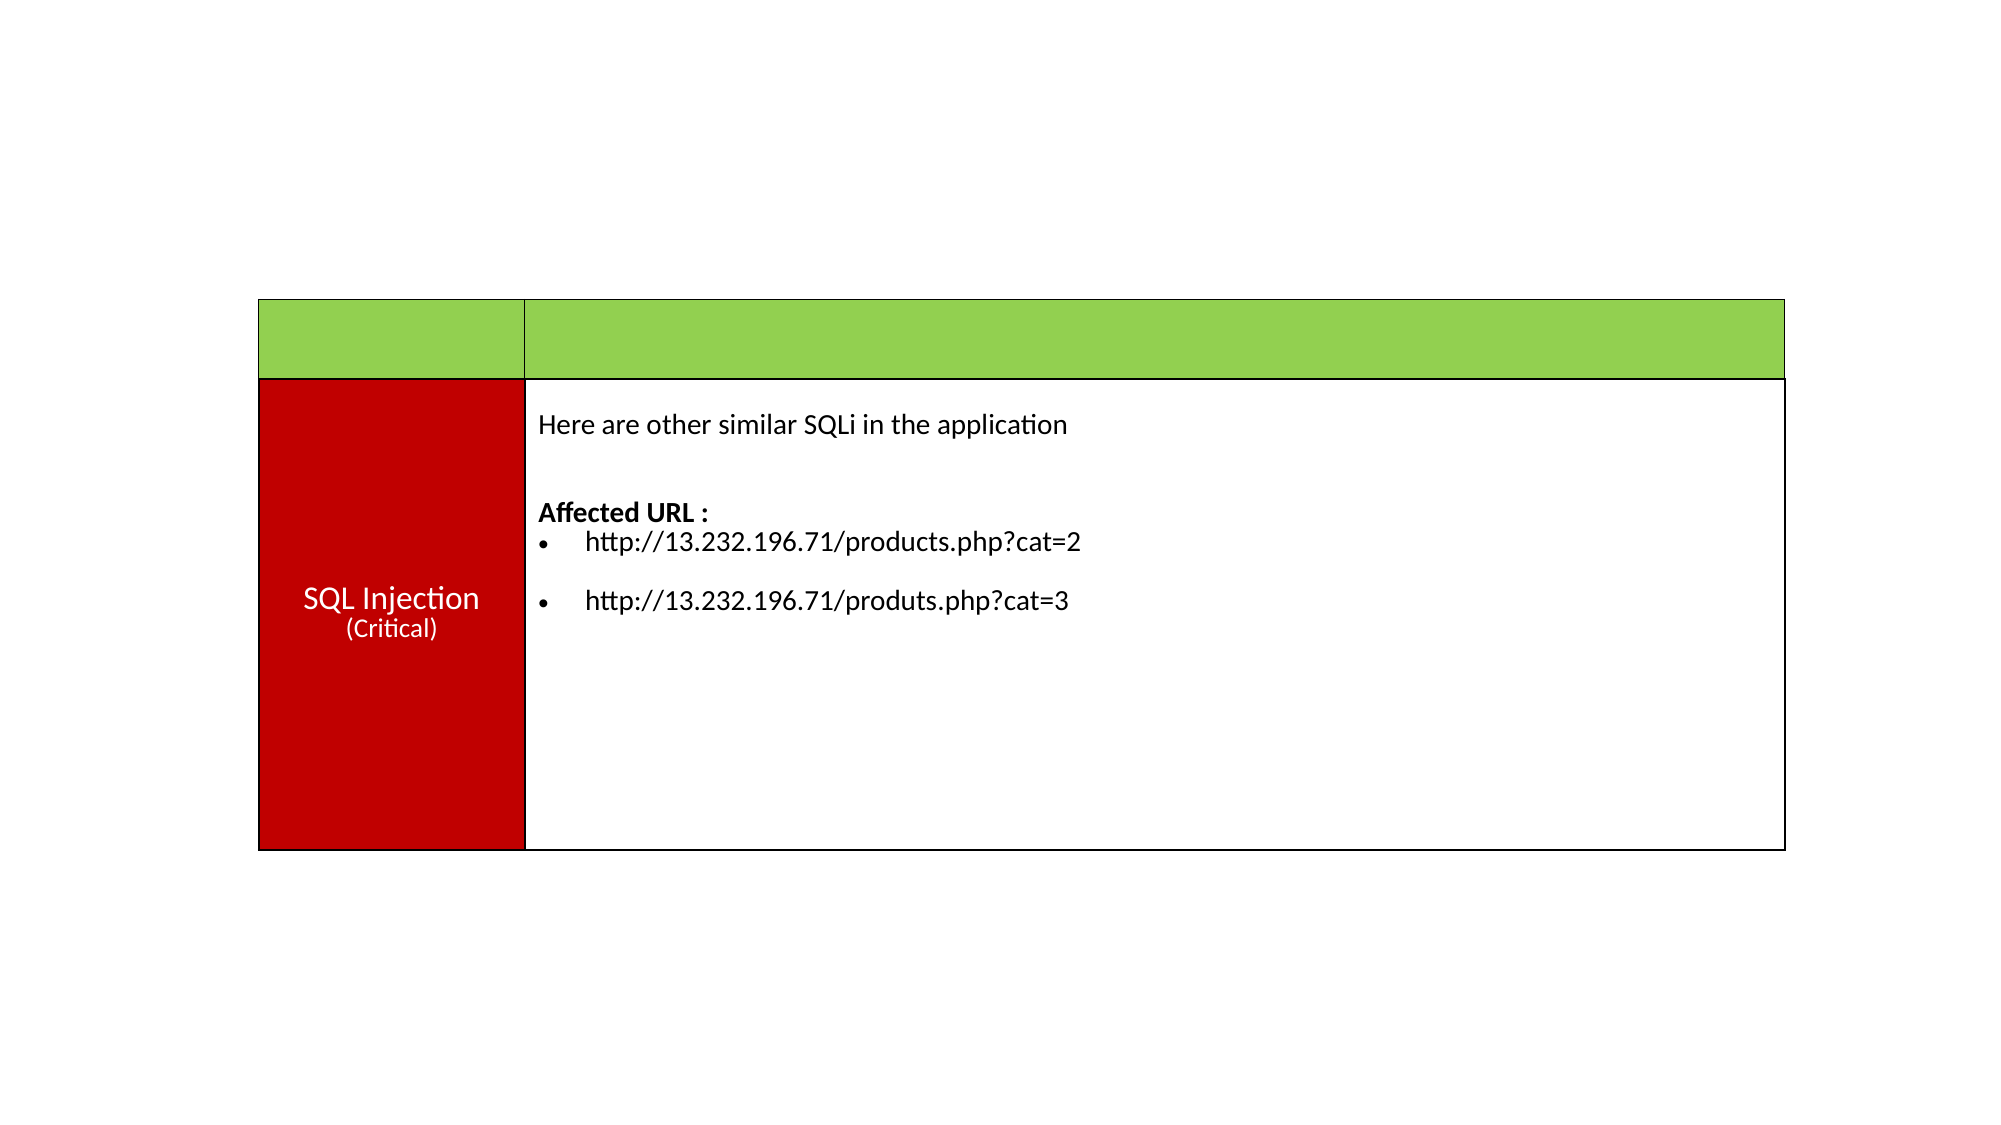

|  |  |
| --- | --- |
| SQL Injection (Critical) | Here are other similar SQLi in the application Affected URL : http://13.232.196.71/products.php?cat=2 http://13.232.196.71/produts.php?cat=3 |